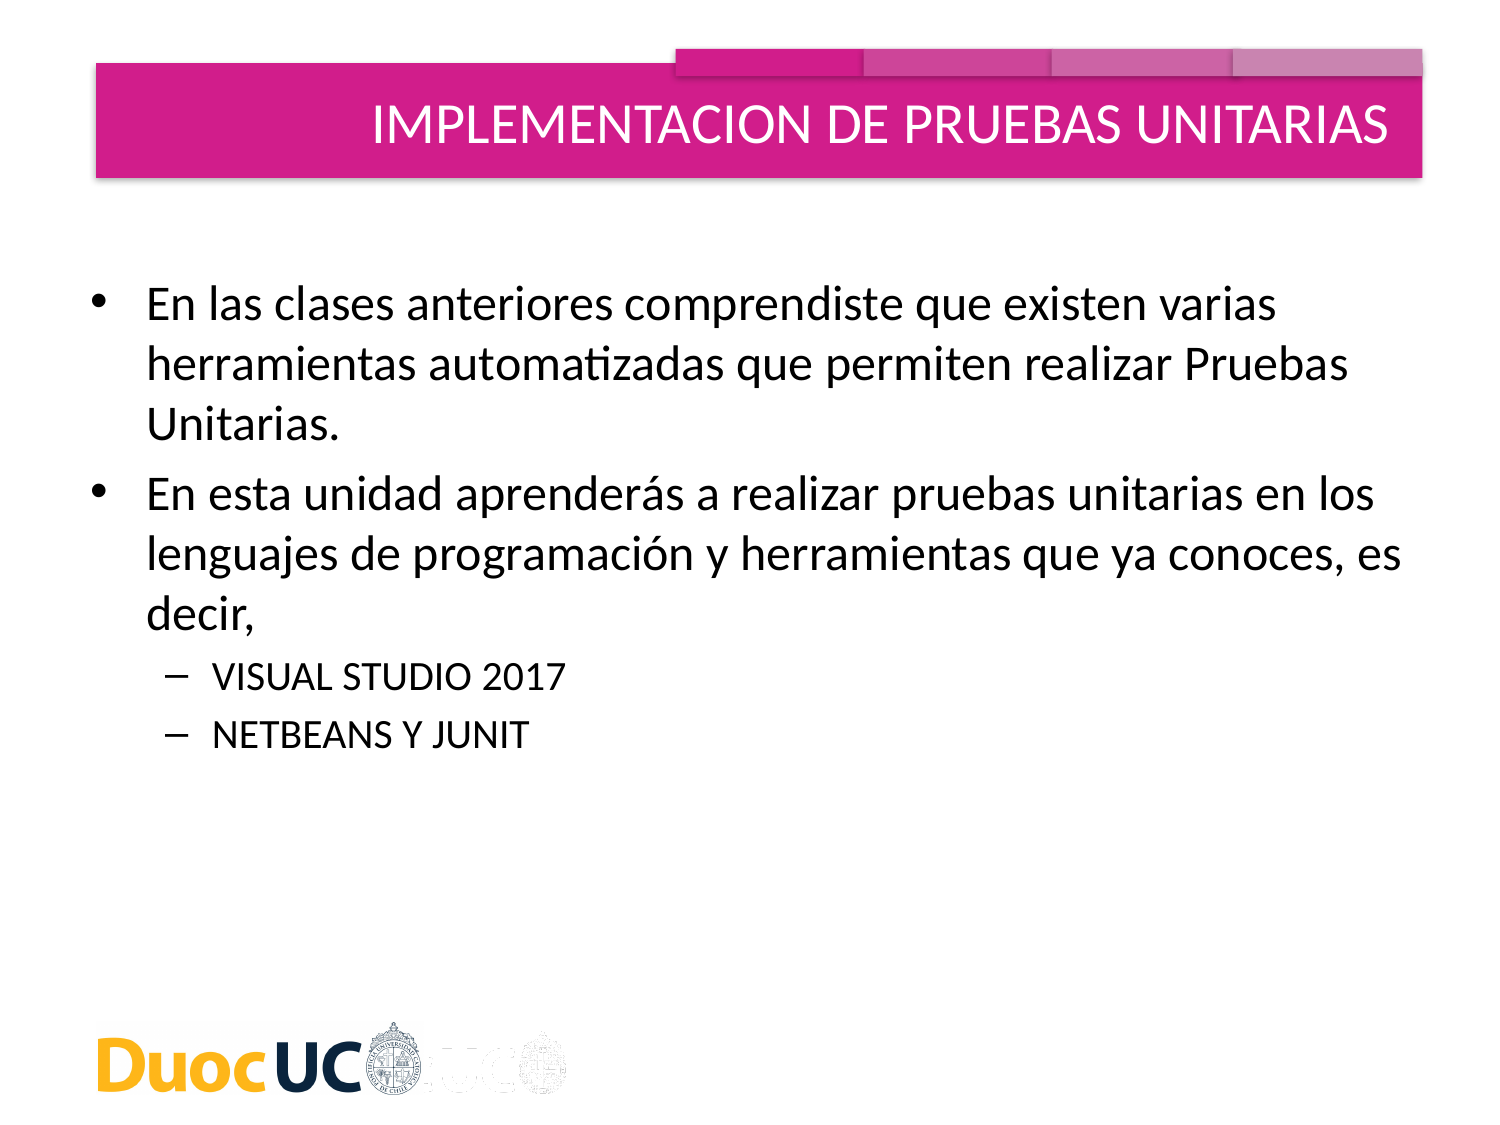

IMPLEMENTACION DE PRUEBAS UNITARIAS
En las clases anteriores comprendiste que existen varias herramientas automatizadas que permiten realizar Pruebas Unitarias.
En esta unidad aprenderás a realizar pruebas unitarias en los lenguajes de programación y herramientas que ya conoces, es decir,
VISUAL STUDIO 2017
NETBEANS Y JUNIT